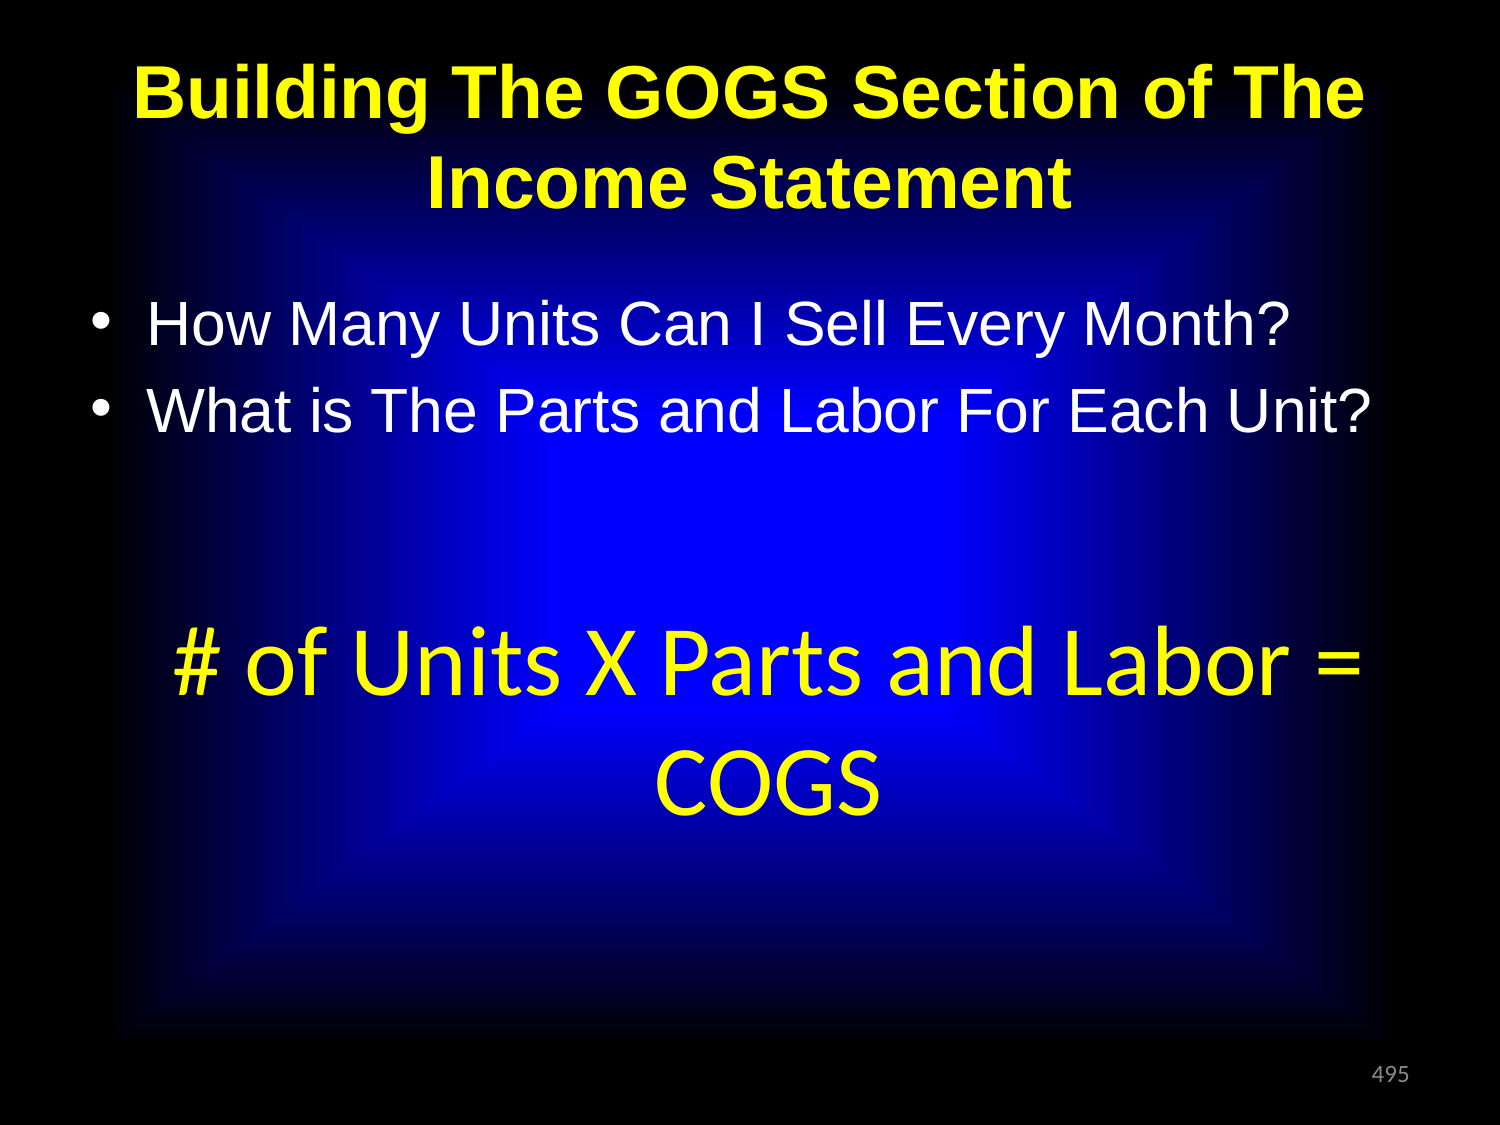

# Building The GOGS Section of The Income Statement
How Many Units Can I Sell Every Month?
What is The Parts and Labor For Each Unit?

# of Units X Parts and Labor = COGS
495